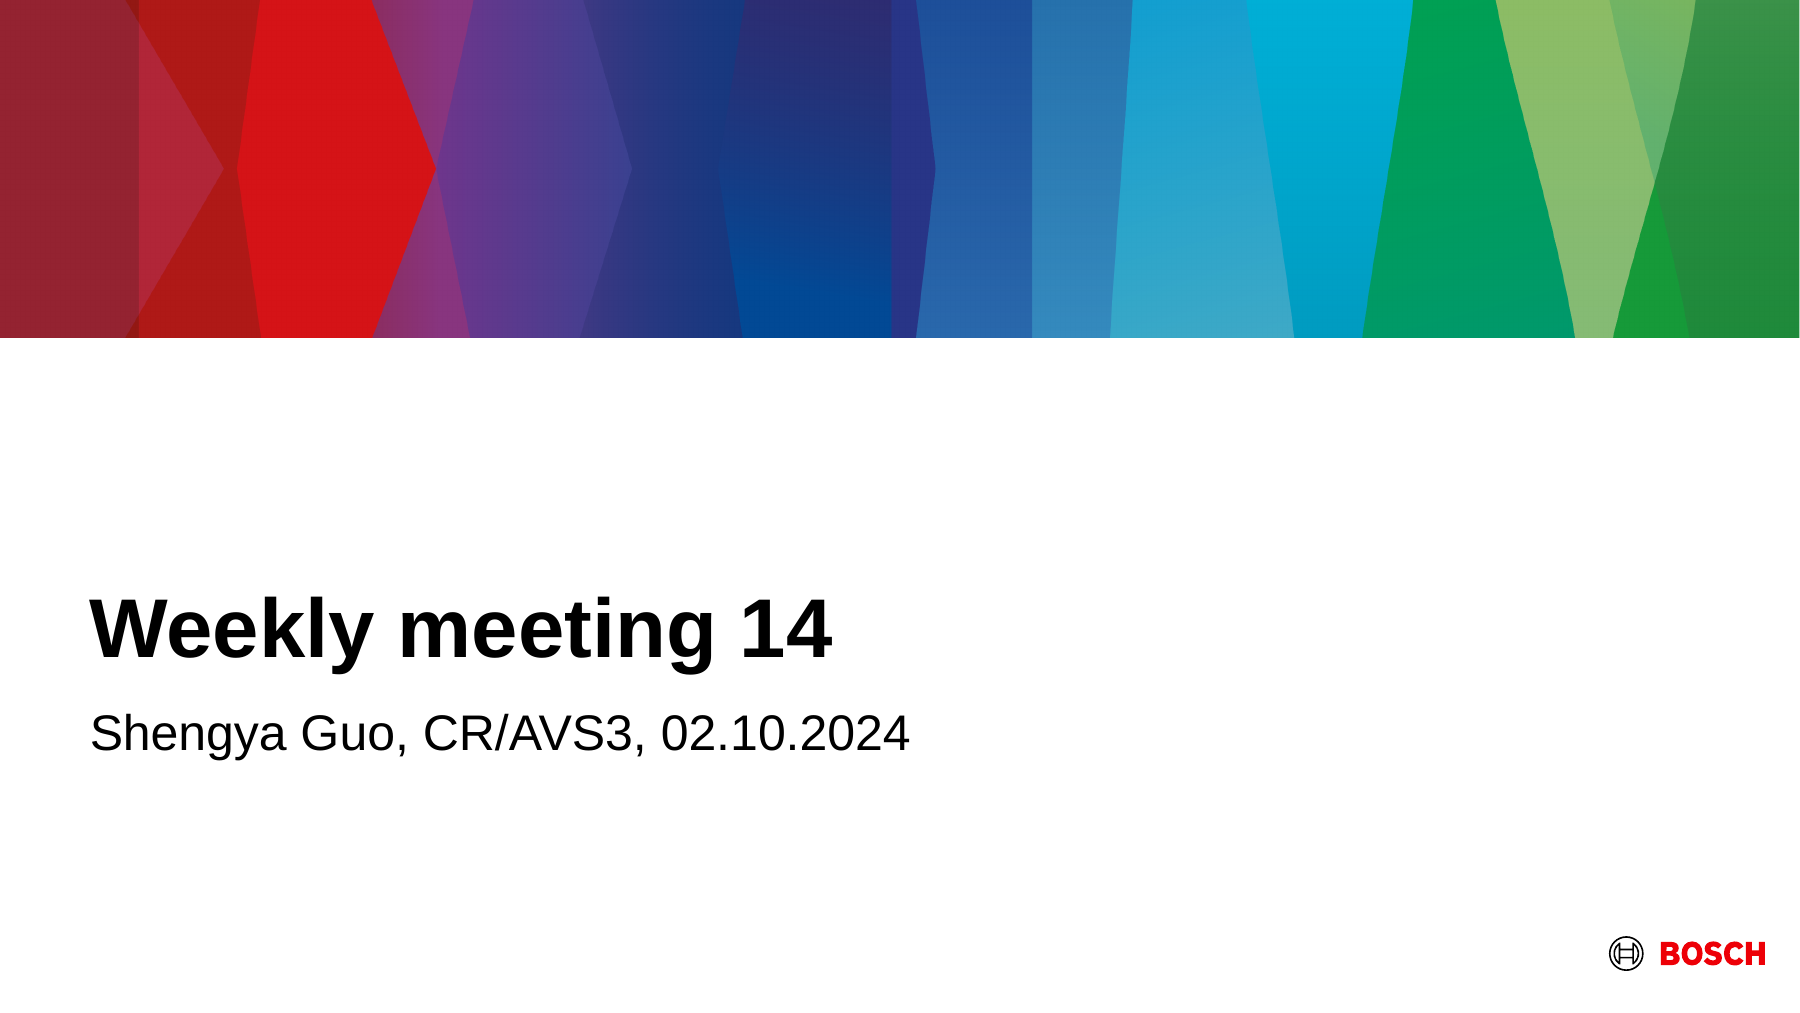

# Weekly meeting 14
Shengya Guo, CR/AVS3, 02.10.2024